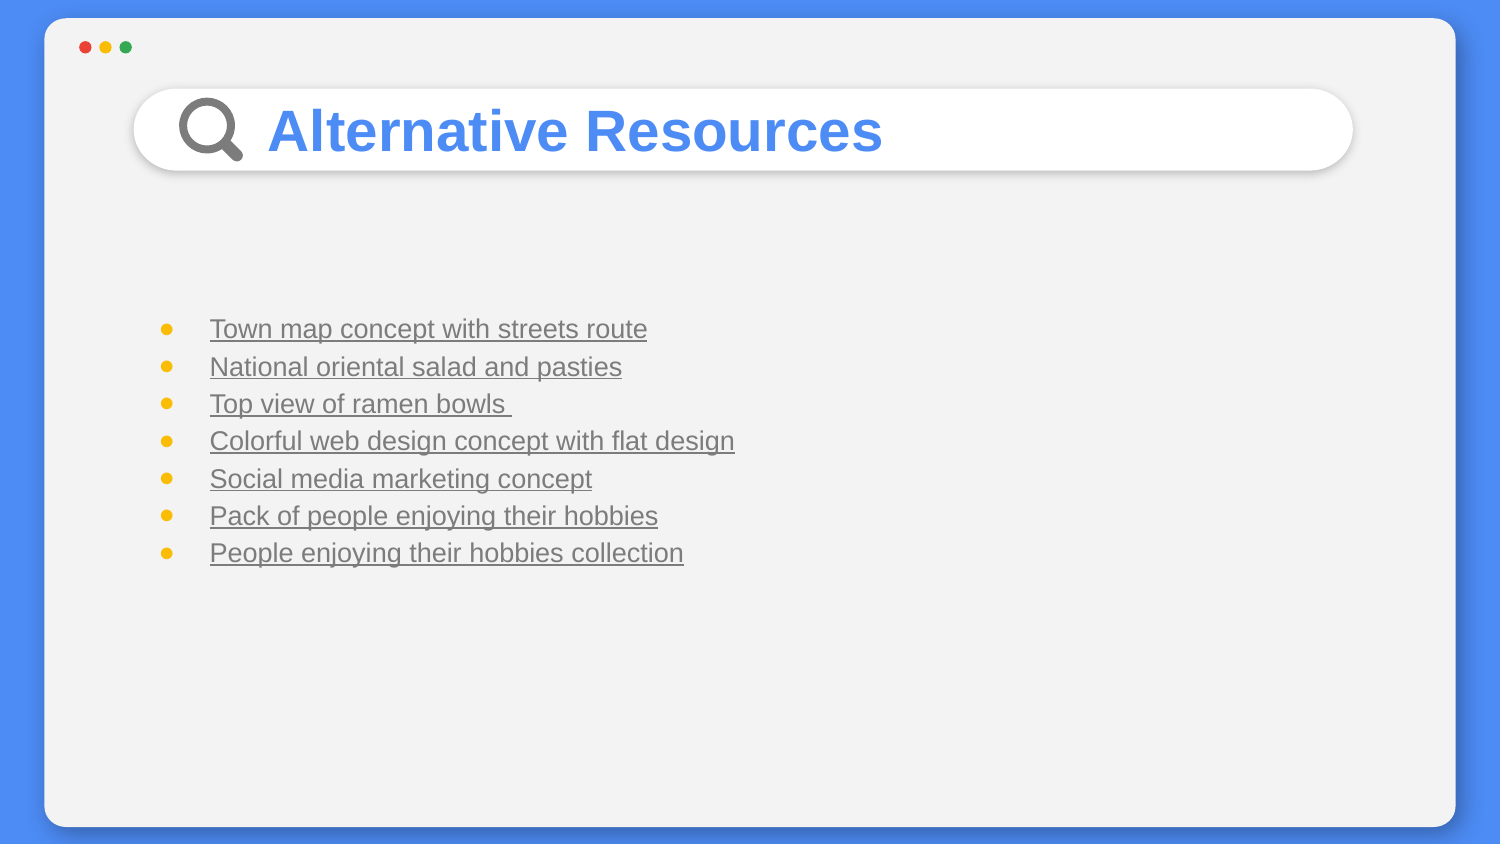

# Alternative Resources
Town map concept with streets route
National oriental salad and pasties
Top view of ramen bowls
Colorful web design concept with flat design
Social media marketing concept
Pack of people enjoying their hobbies
People enjoying their hobbies collection